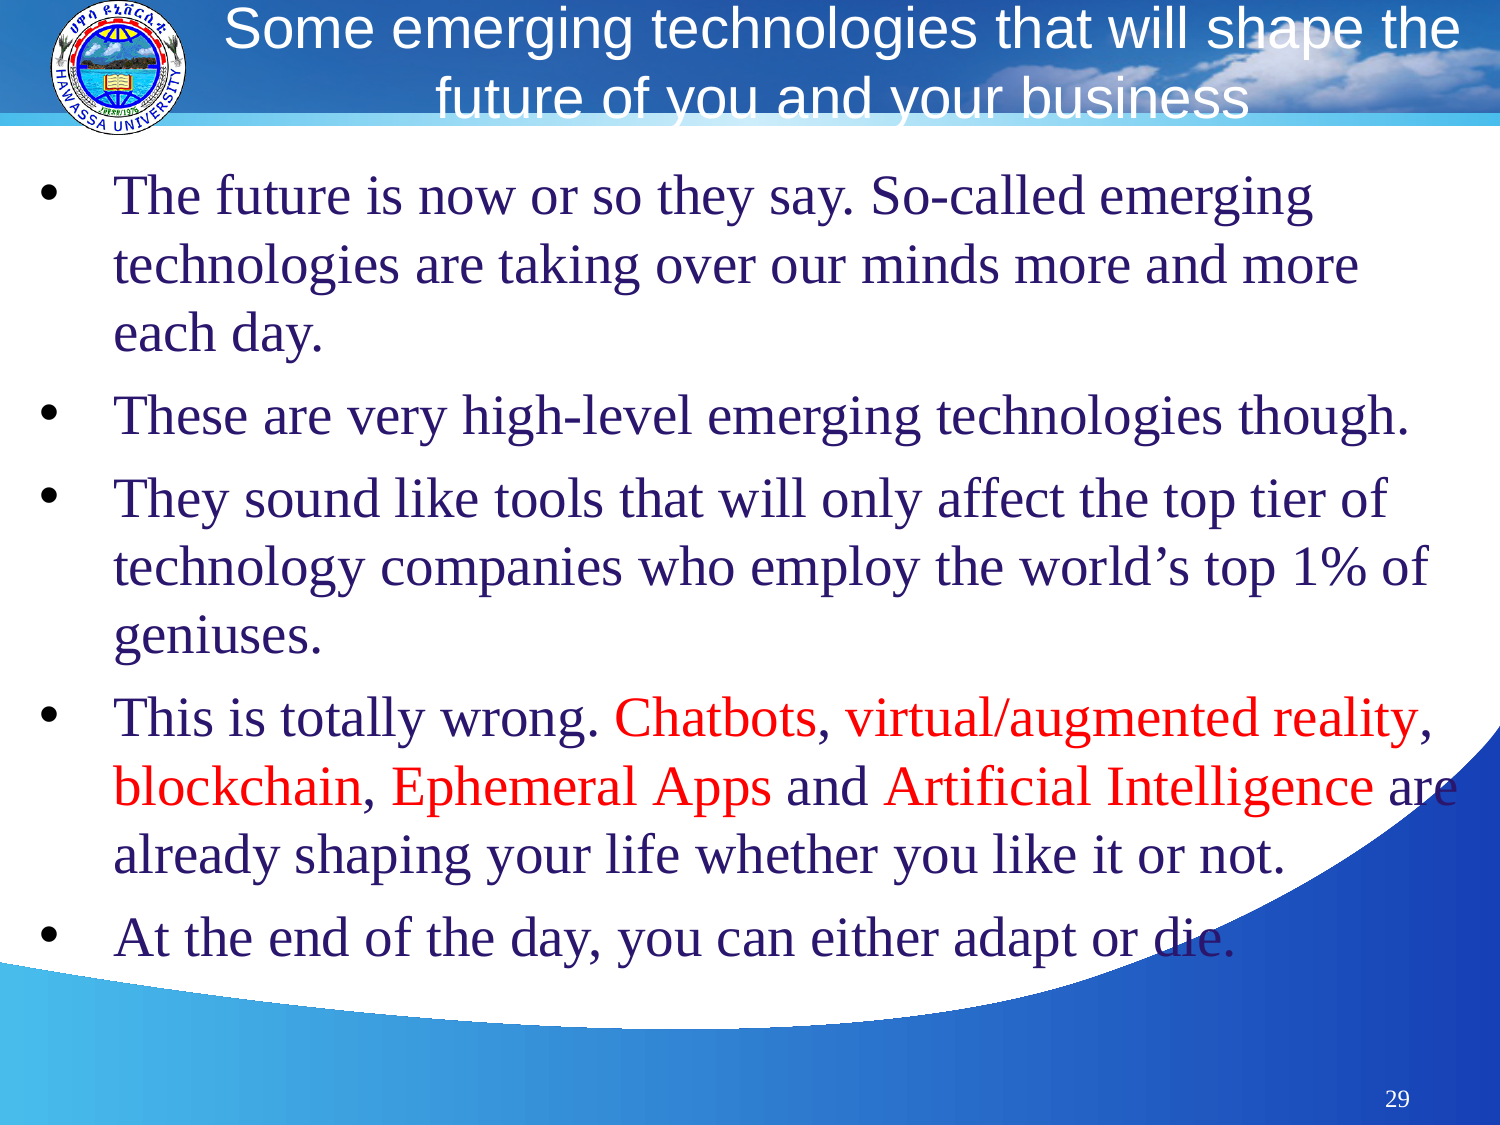

# Some emerging technologies that will shape the future of you and your business
The future is now or so they say. So-called emerging technologies are taking over our minds more and more each day.
These are very high-level emerging technologies though.
They sound like tools that will only affect the top tier of technology companies who employ the world’s top 1% of geniuses.
This is totally wrong. Chatbots, virtual/augmented reality, blockchain, Ephemeral Apps and Artificial Intelligence are already shaping your life whether you like it or not.
At the end of the day, you can either adapt or die.
29